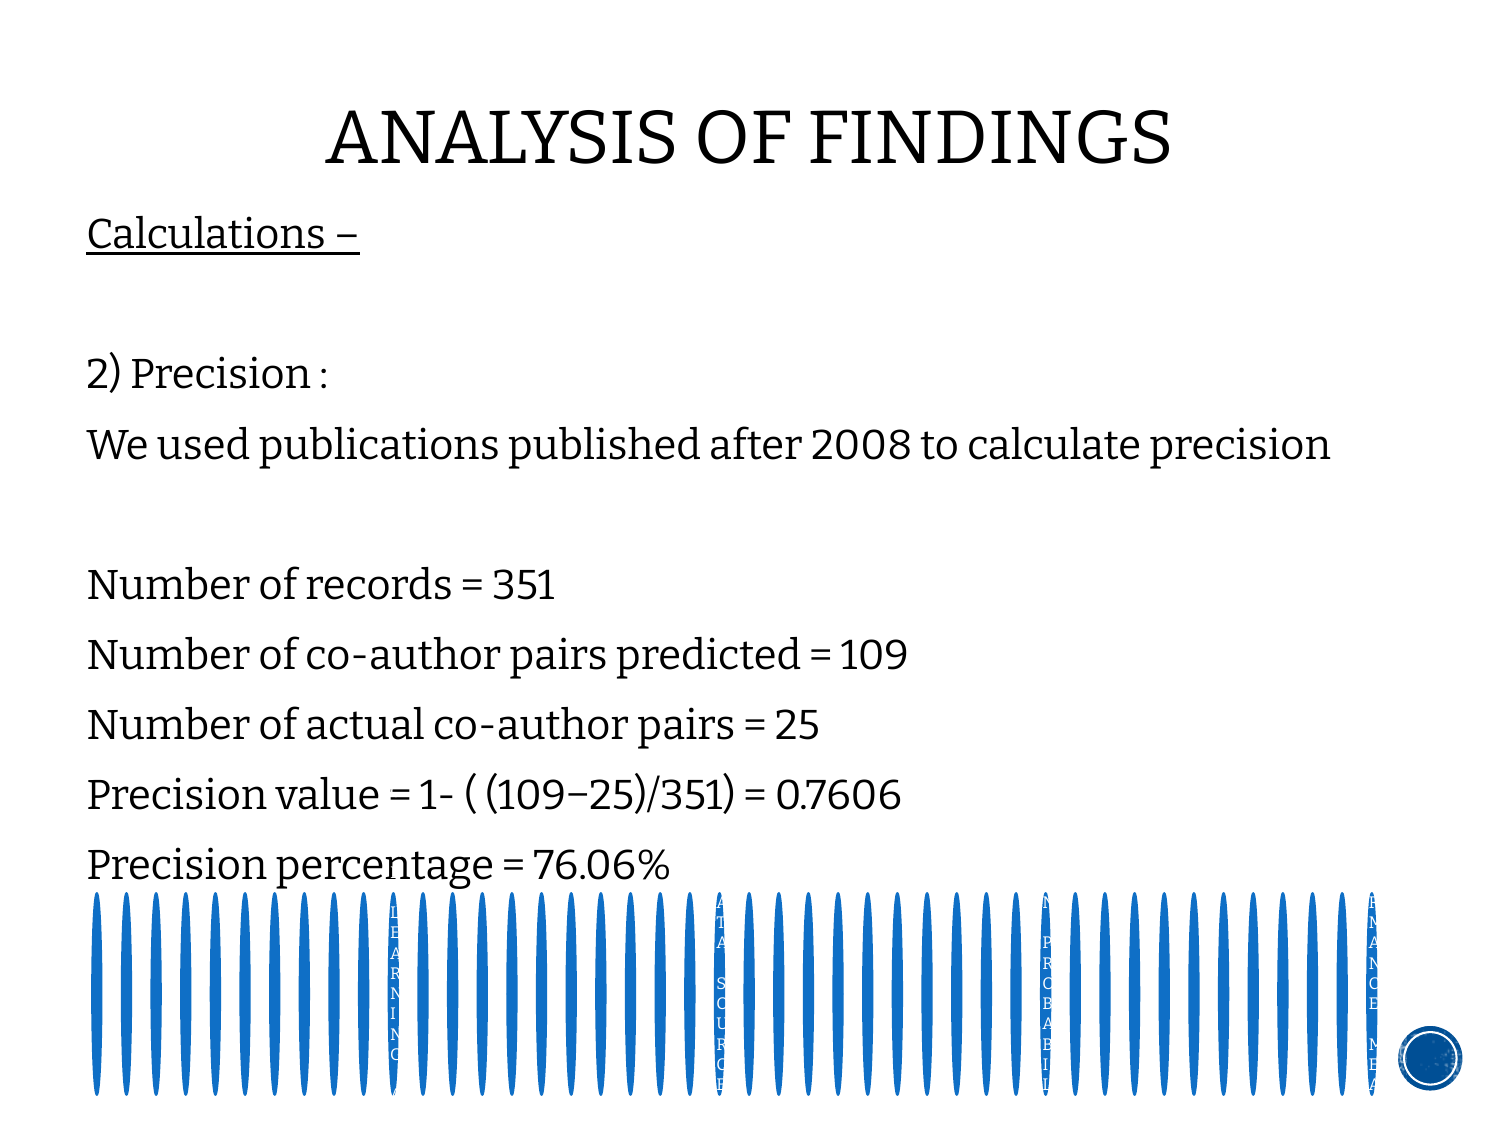

# Analysis of findings
Calculations –

2) Precision :
We used publications published after 2008 to calculate precision

Number of records = 351
Number of co-author pairs predicted = 109
Number of actual co-author pairs = 25
Precision value = 1- ( (109−25)/351) = 0.7606
Precision percentage = 76.06%

DATA SOURCES